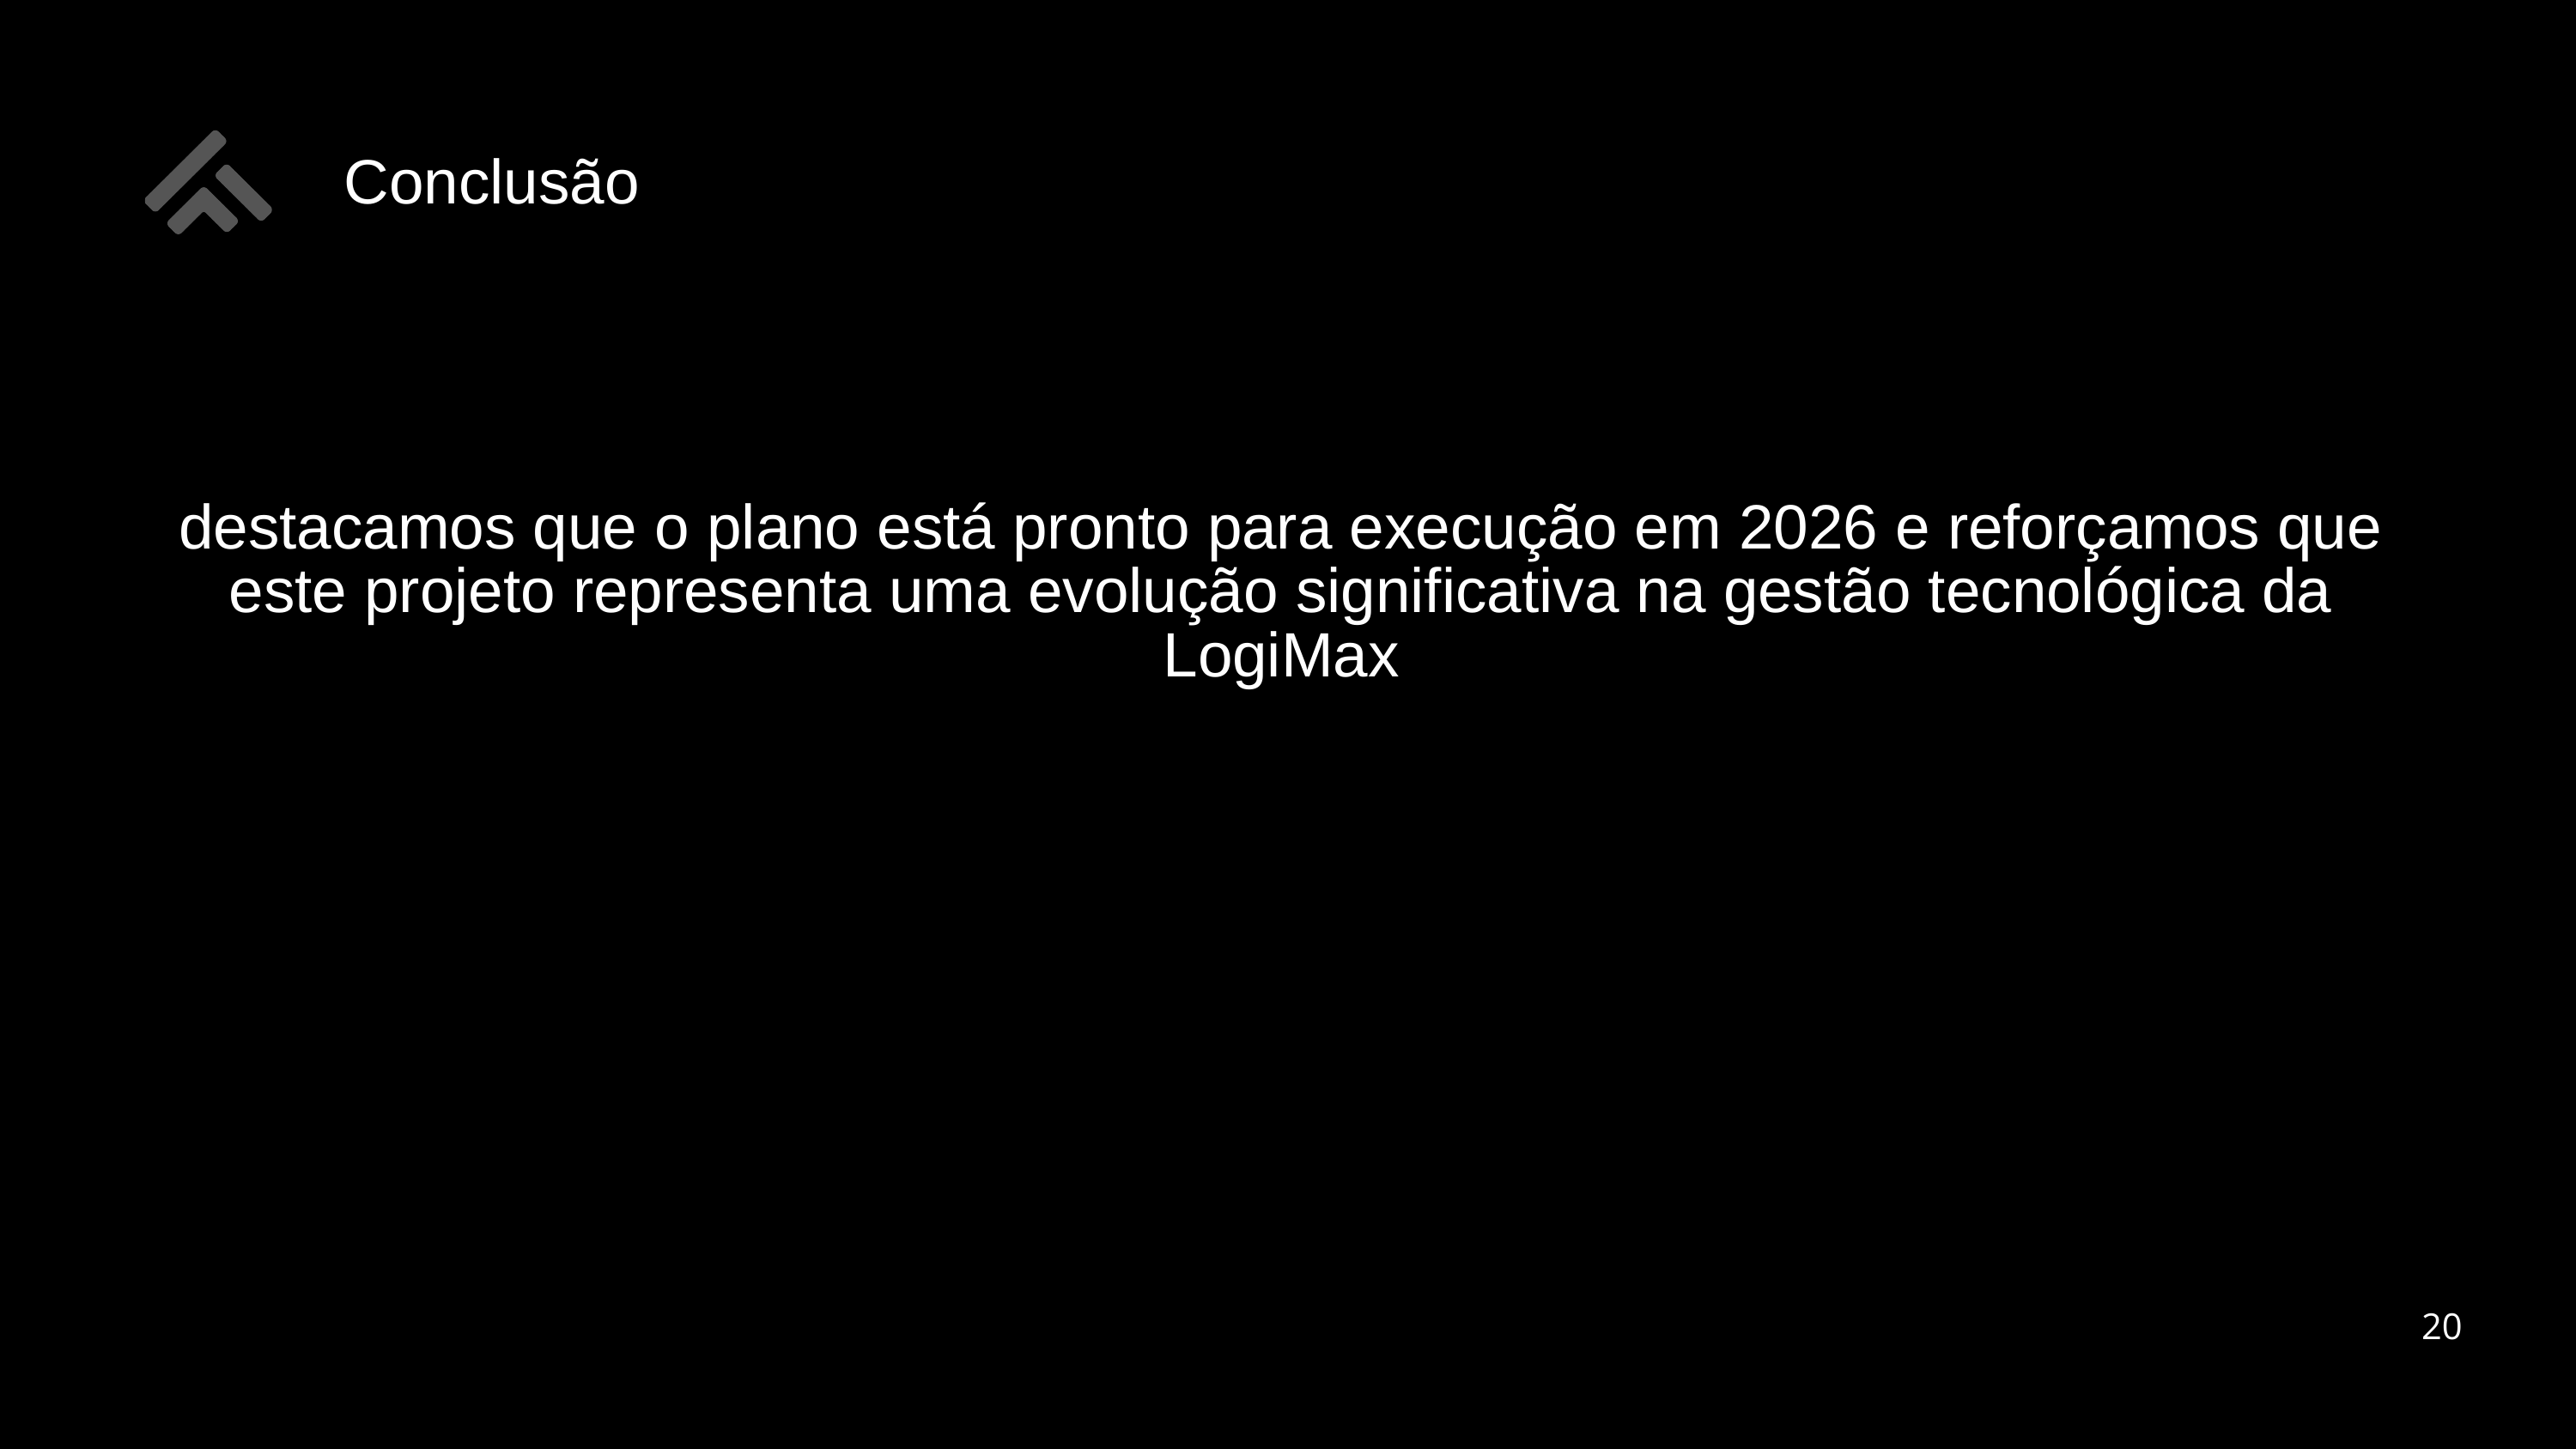

Conclusão
destacamos que o plano está pronto para execução em 2026 e reforçamos que este projeto representa uma evolução significativa na gestão tecnológica da LogiMax
20